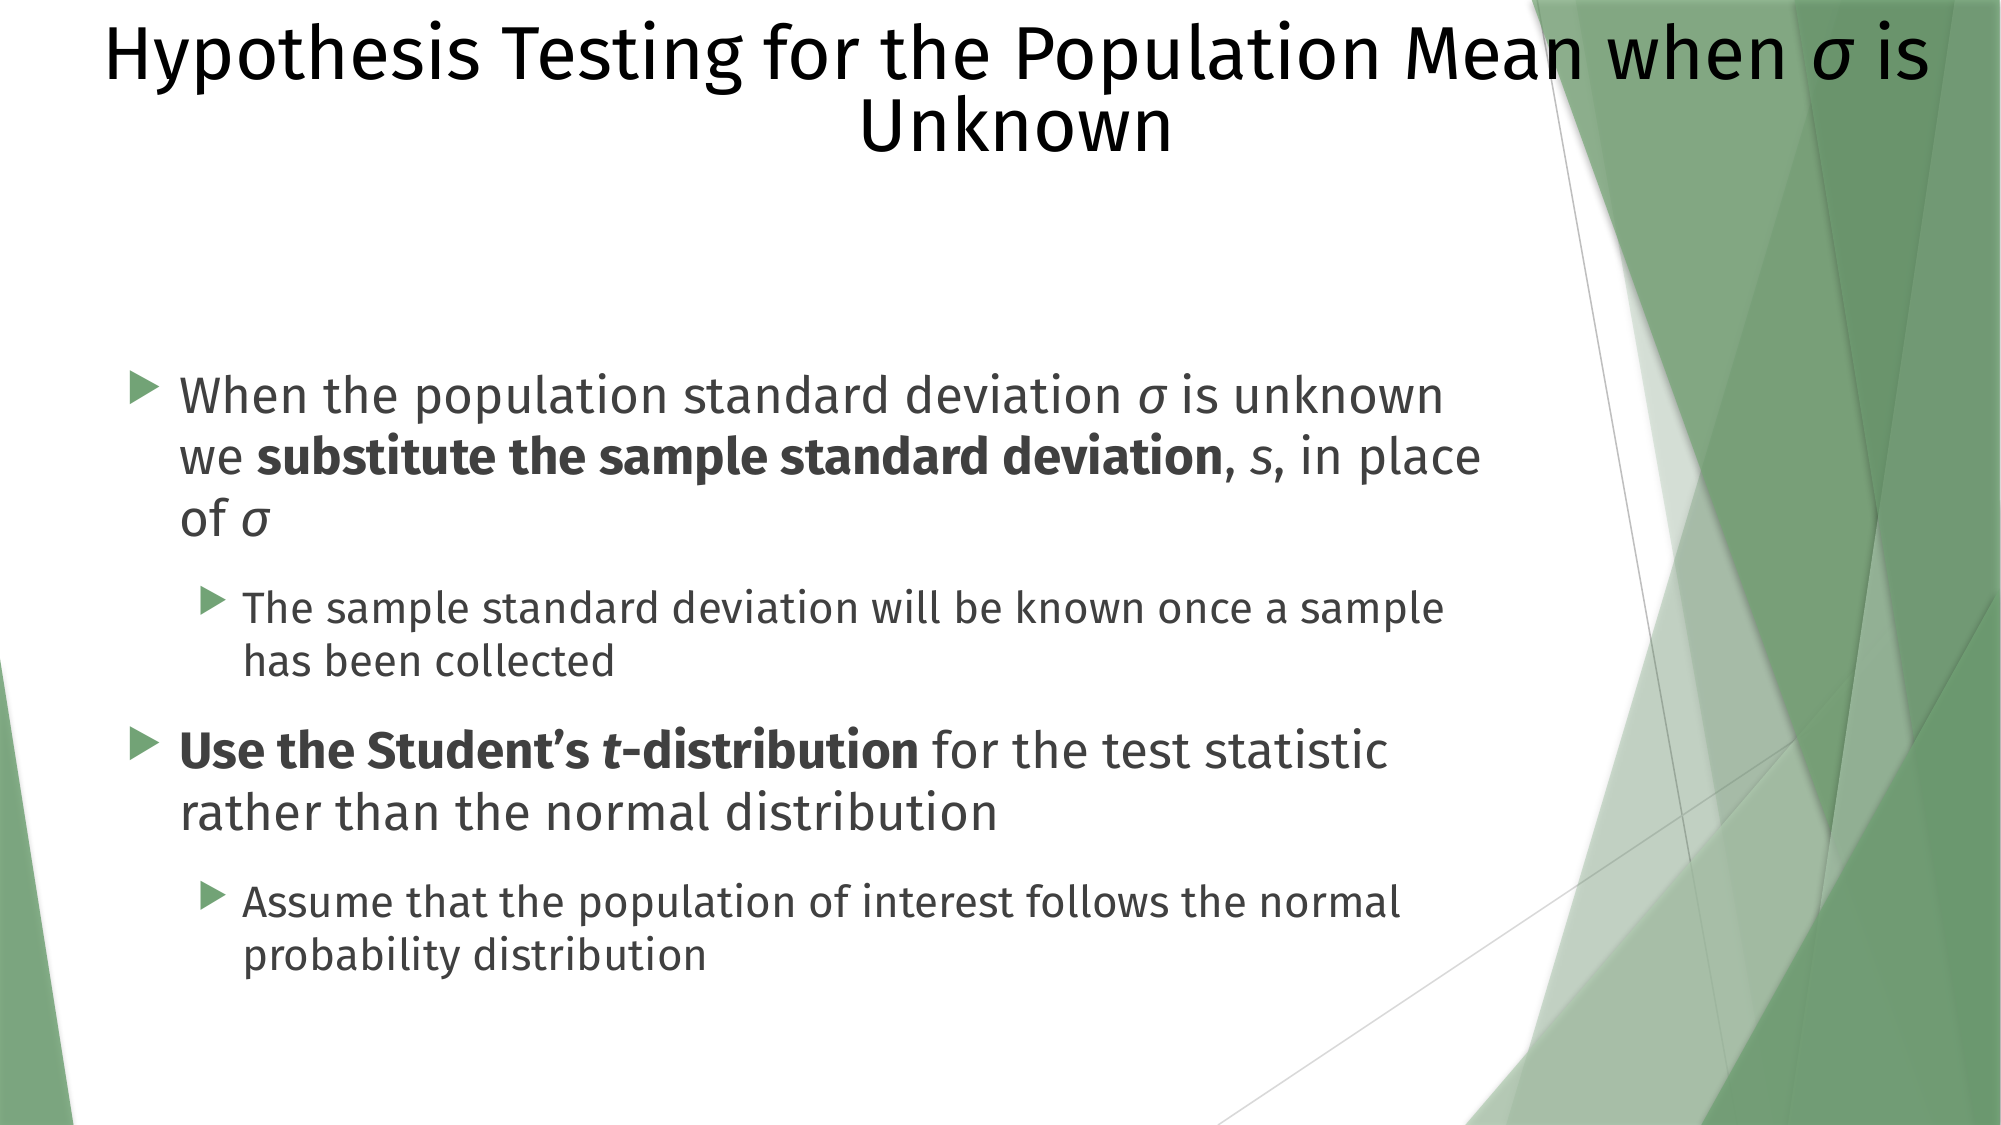

Hypothesis Testing for the Population Mean when σ is Unknown
When the population standard deviation σ is unknown we substitute the sample standard deviation, s, in place of σ
The sample standard deviation will be known once a sample has been collected
Use the Student’s t-distribution for the test statistic rather than the normal distribution
Assume that the population of interest follows the normal probability distribution